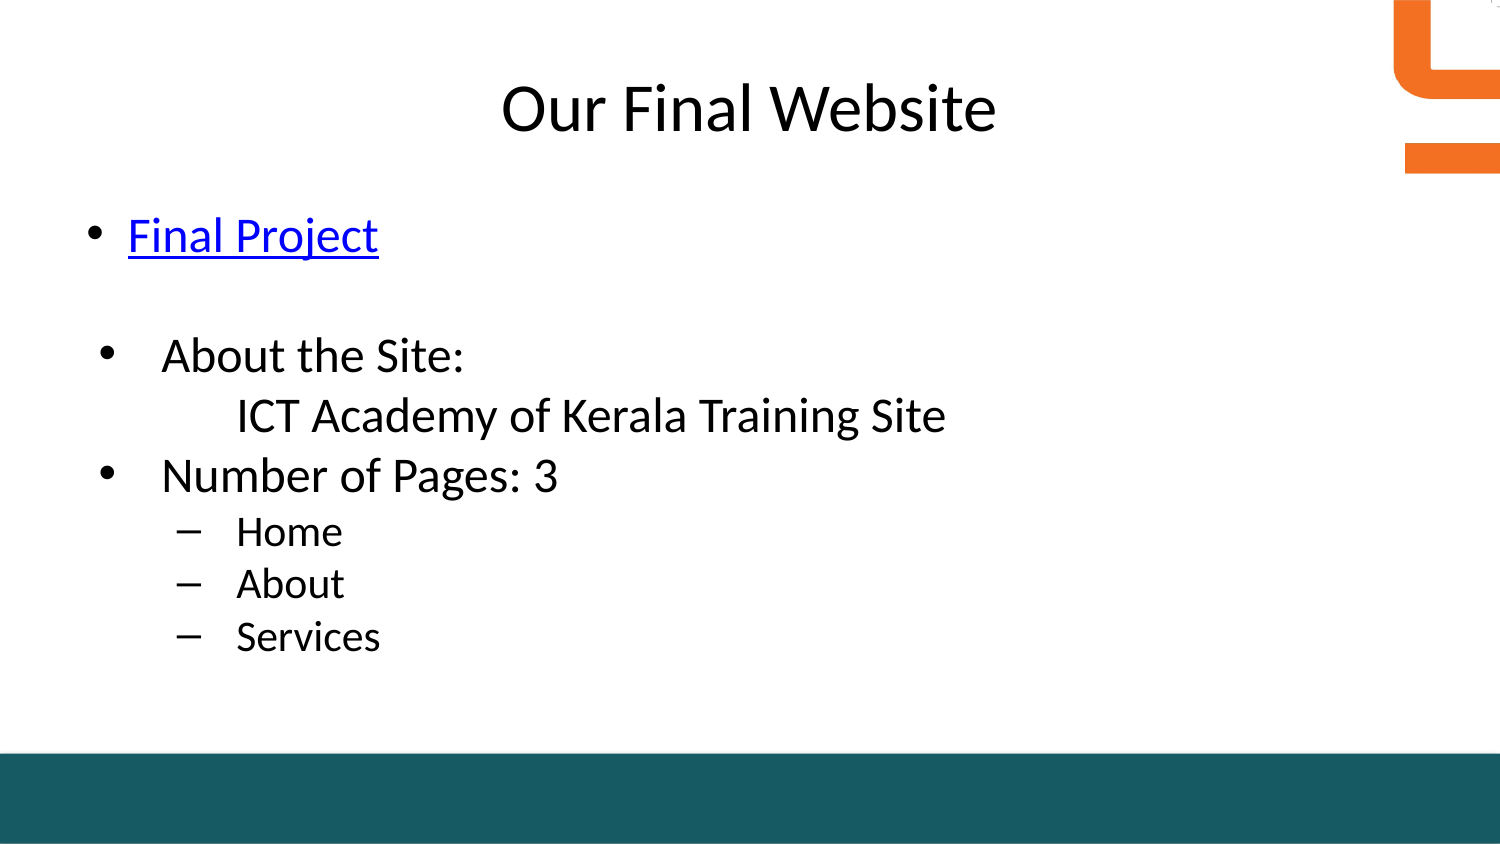

# Our Final Website
Final Project

About the Site:
	ICT Academy of Kerala Training Site
Number of Pages: 3
Home
About
Services